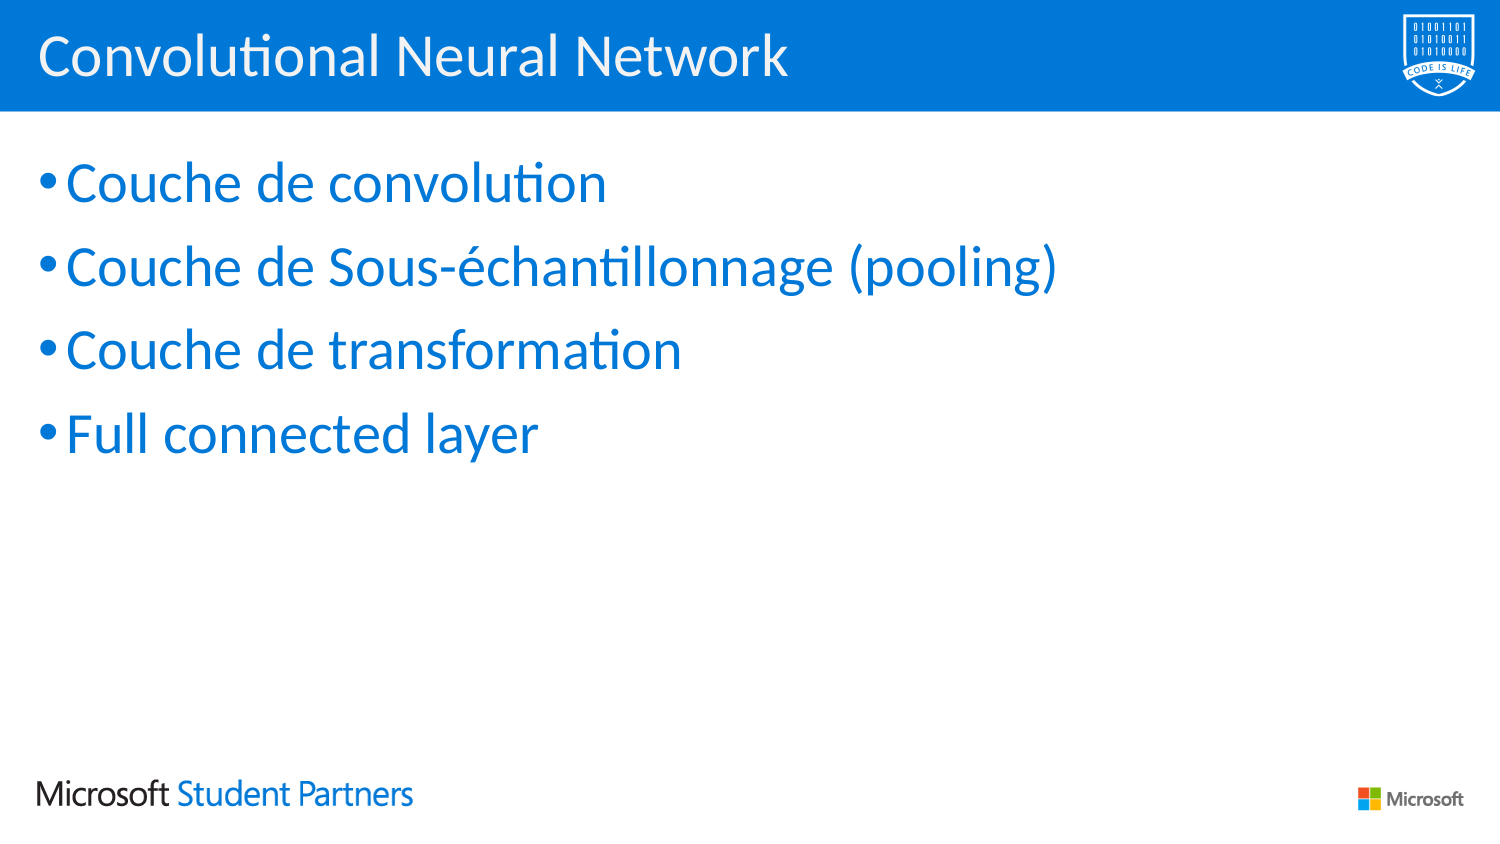

# Convolutional Neural Network
Couche de convolution
Couche de Sous-échantillonnage (pooling)
Couche de transformation
Full connected layer